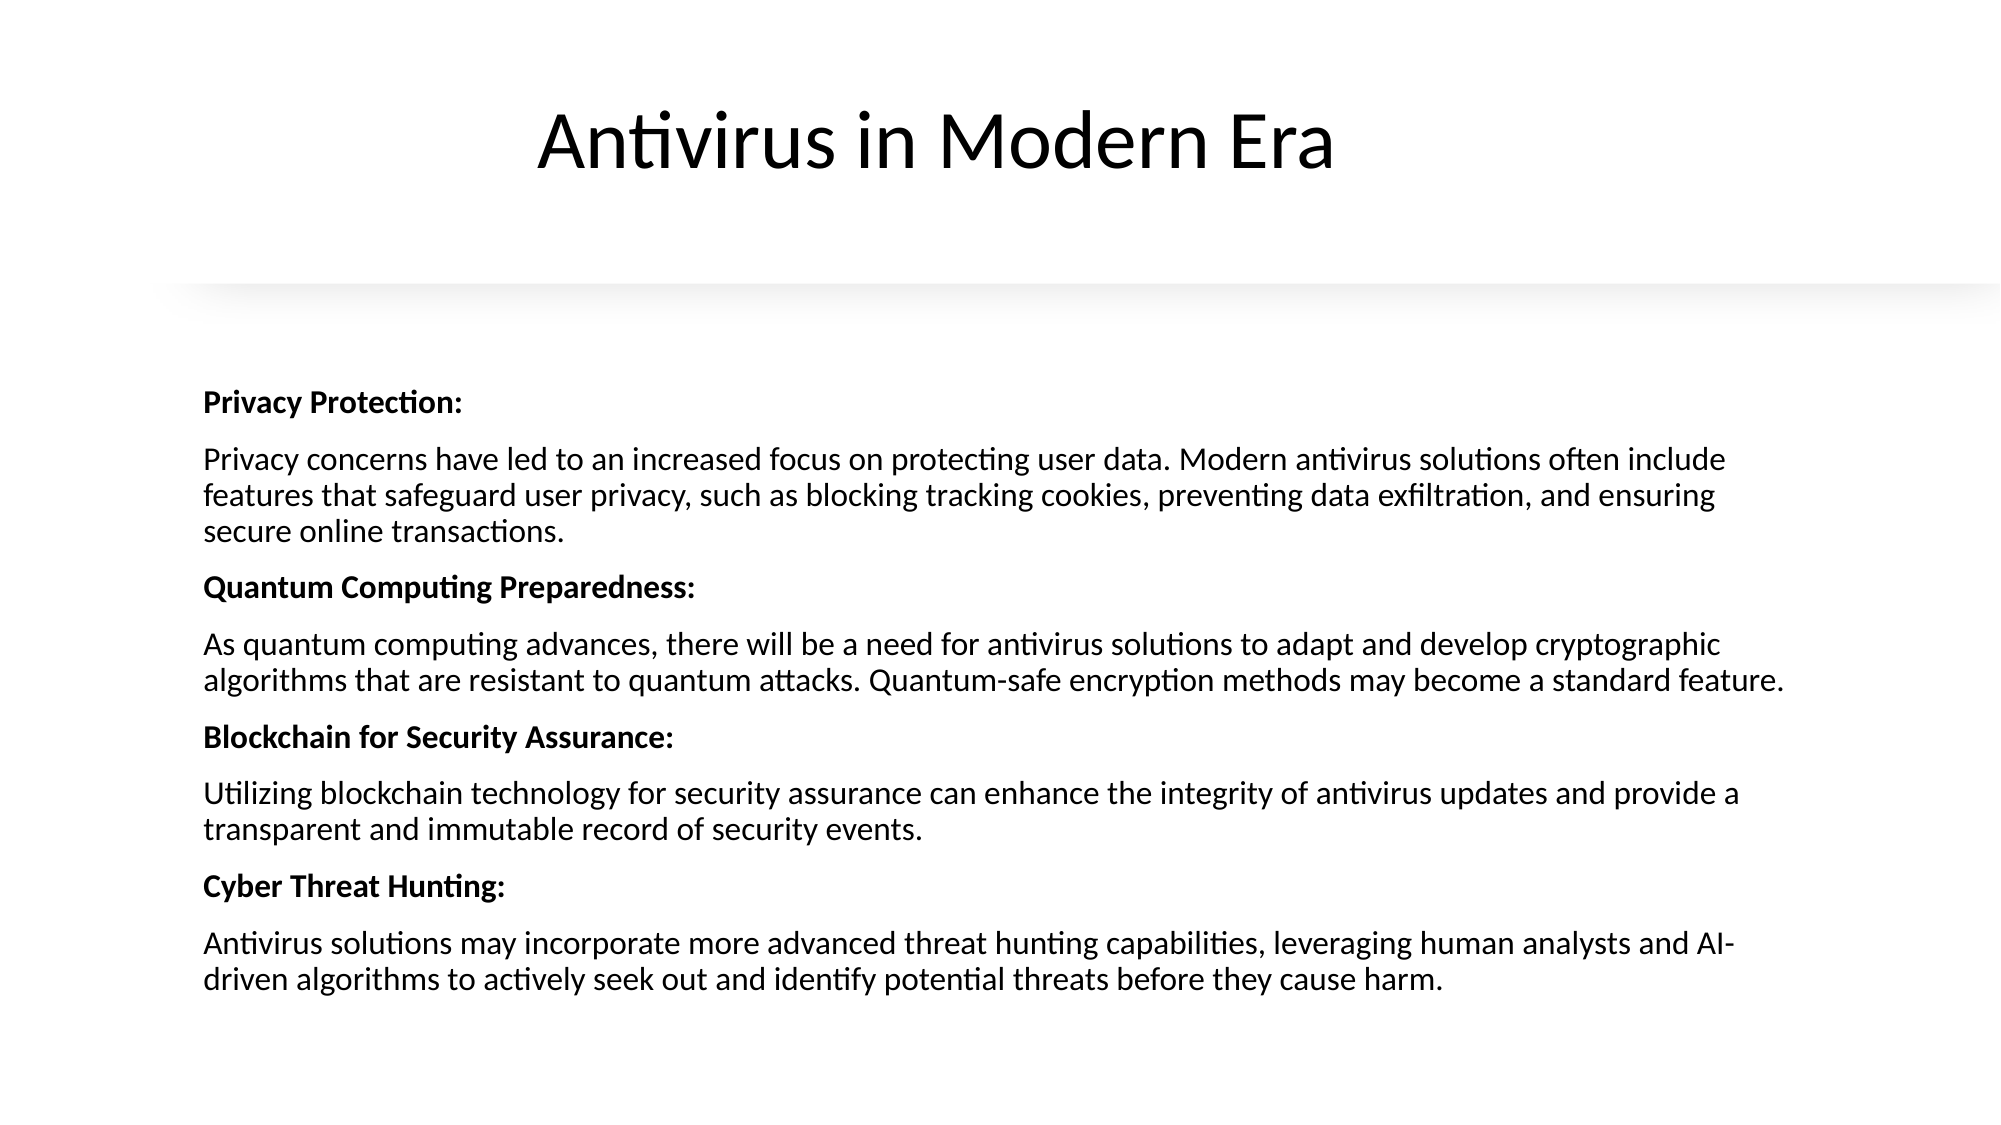

# Antivirus in Modern Era
Privacy Protection:
Privacy concerns have led to an increased focus on protecting user data. Modern antivirus solutions often include features that safeguard user privacy, such as blocking tracking cookies, preventing data exfiltration, and ensuring secure online transactions.
Quantum Computing Preparedness:
As quantum computing advances, there will be a need for antivirus solutions to adapt and develop cryptographic algorithms that are resistant to quantum attacks. Quantum-safe encryption methods may become a standard feature.
Blockchain for Security Assurance:
Utilizing blockchain technology for security assurance can enhance the integrity of antivirus updates and provide a transparent and immutable record of security events.
Cyber Threat Hunting:
Antivirus solutions may incorporate more advanced threat hunting capabilities, leveraging human analysts and AI-driven algorithms to actively seek out and identify potential threats before they cause harm.